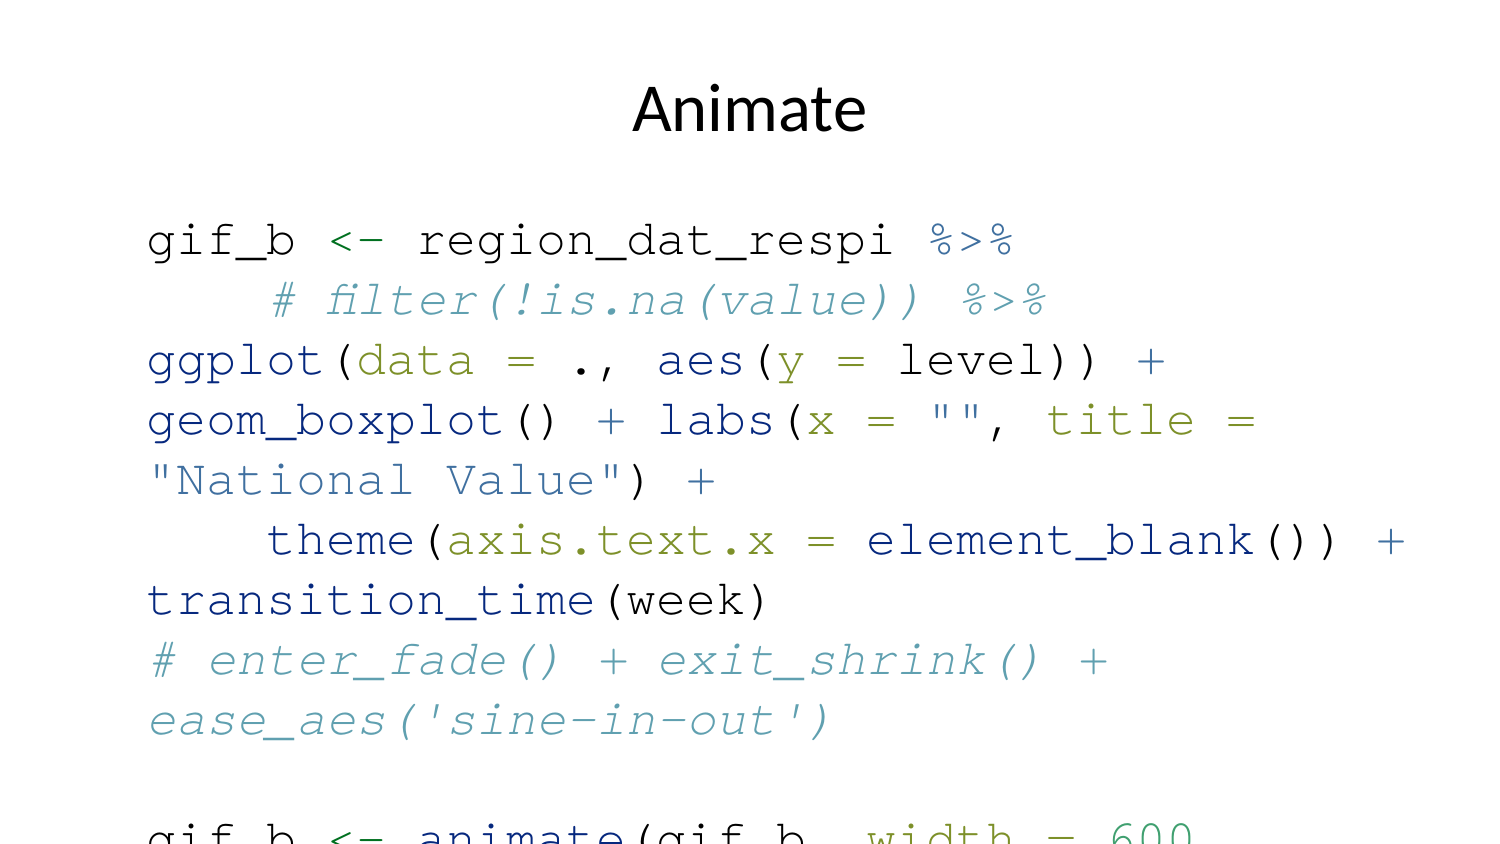

# Animate
gif_b <- region_dat_respi %>%
    # filter(!is.na(value)) %>%
ggplot(data = ., aes(y = level)) + geom_boxplot() + labs(x = "", title = "National Value") +
    theme(axis.text.x = element_blank()) + transition_time(week)
# enter_fade() + exit_shrink() + ease_aes('sine-in-out')
gif_b <- animate(gif_b, width = 600, height = 480)